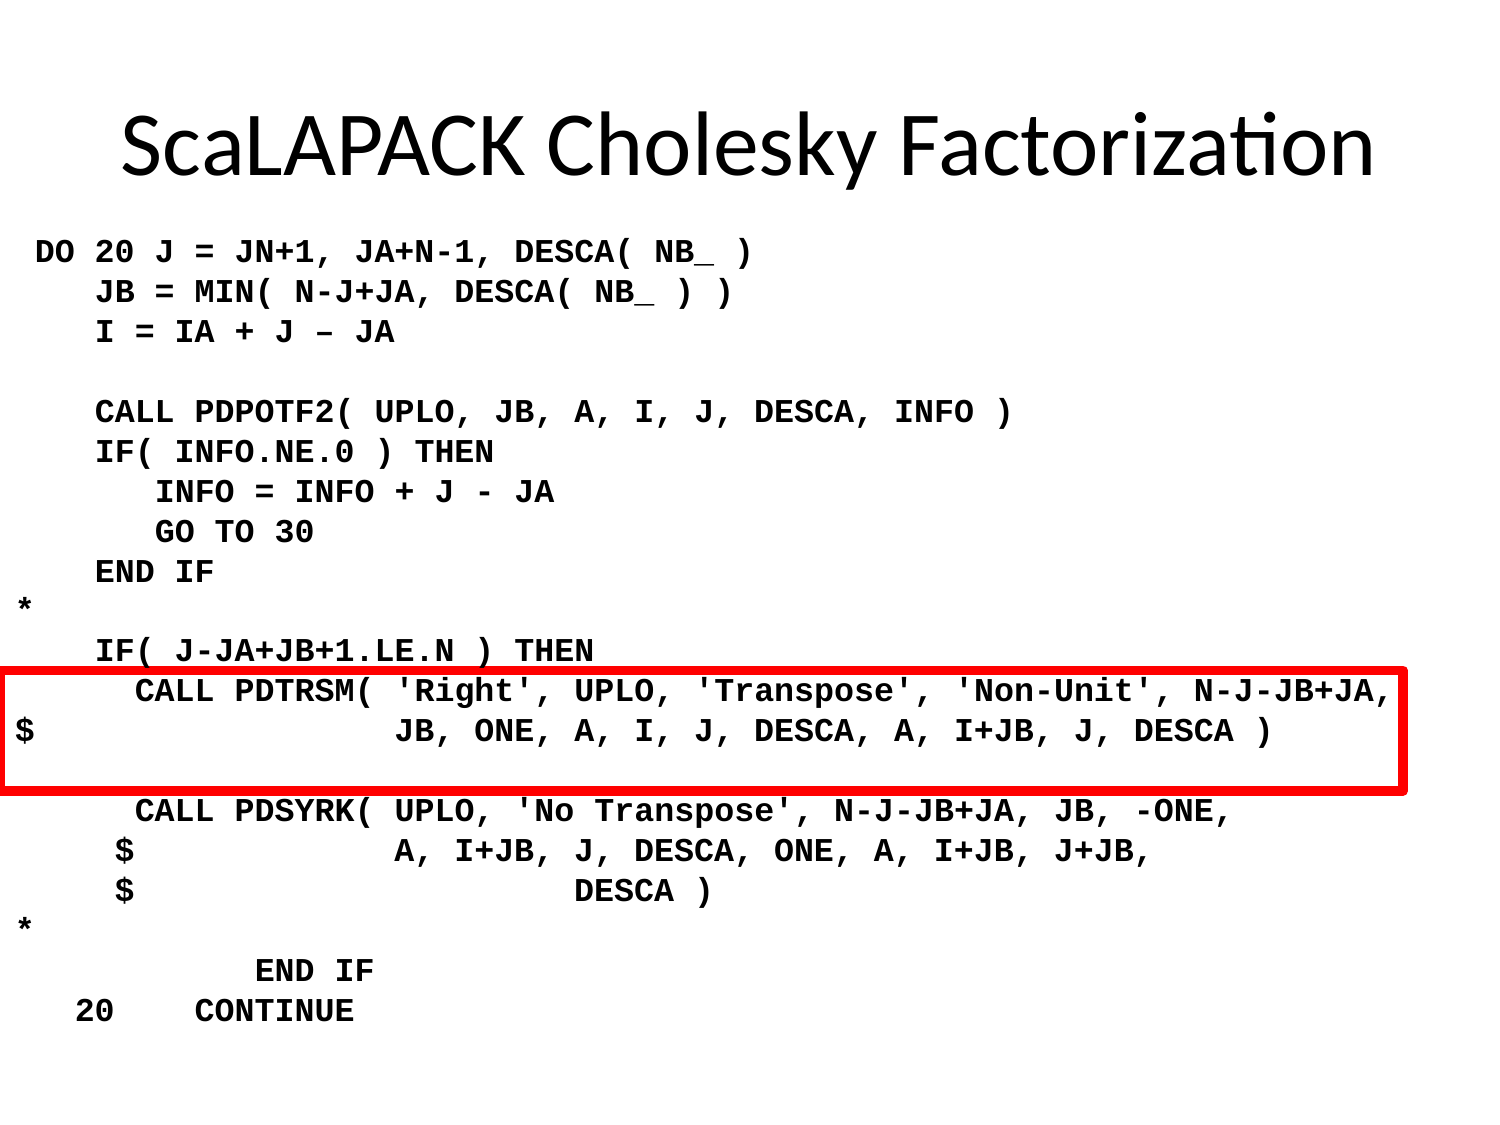

# ScaLAPACK Cholesky Factorization
 DO 20 J = JN+1, JA+N-1, DESCA( NB_ )
    JB = MIN( N-J+JA, DESCA( NB_ ) )
    I = IA + J – JA

    CALL PDPOTF2( UPLO, JB, A, I, J, DESCA, INFO )
    IF( INFO.NE.0 ) THEN
       INFO = INFO + J - JA
       GO TO 30
    END IF
*
    IF( J-JA+JB+1.LE.N ) THEN
      CALL PDTRSM( 'Right', UPLO, 'Transpose', 'Non-Unit', N-J-JB+JA,
$                  JB, ONE, A, I, J, DESCA, A, I+JB, J, DESCA )

      CALL PDSYRK( UPLO, 'No Transpose', N-J-JB+JA, JB, -ONE,
     $             A, I+JB, J, DESCA, ONE, A, I+JB, J+JB,
     $                      DESCA )
*
            END IF
   20    CONTINUE